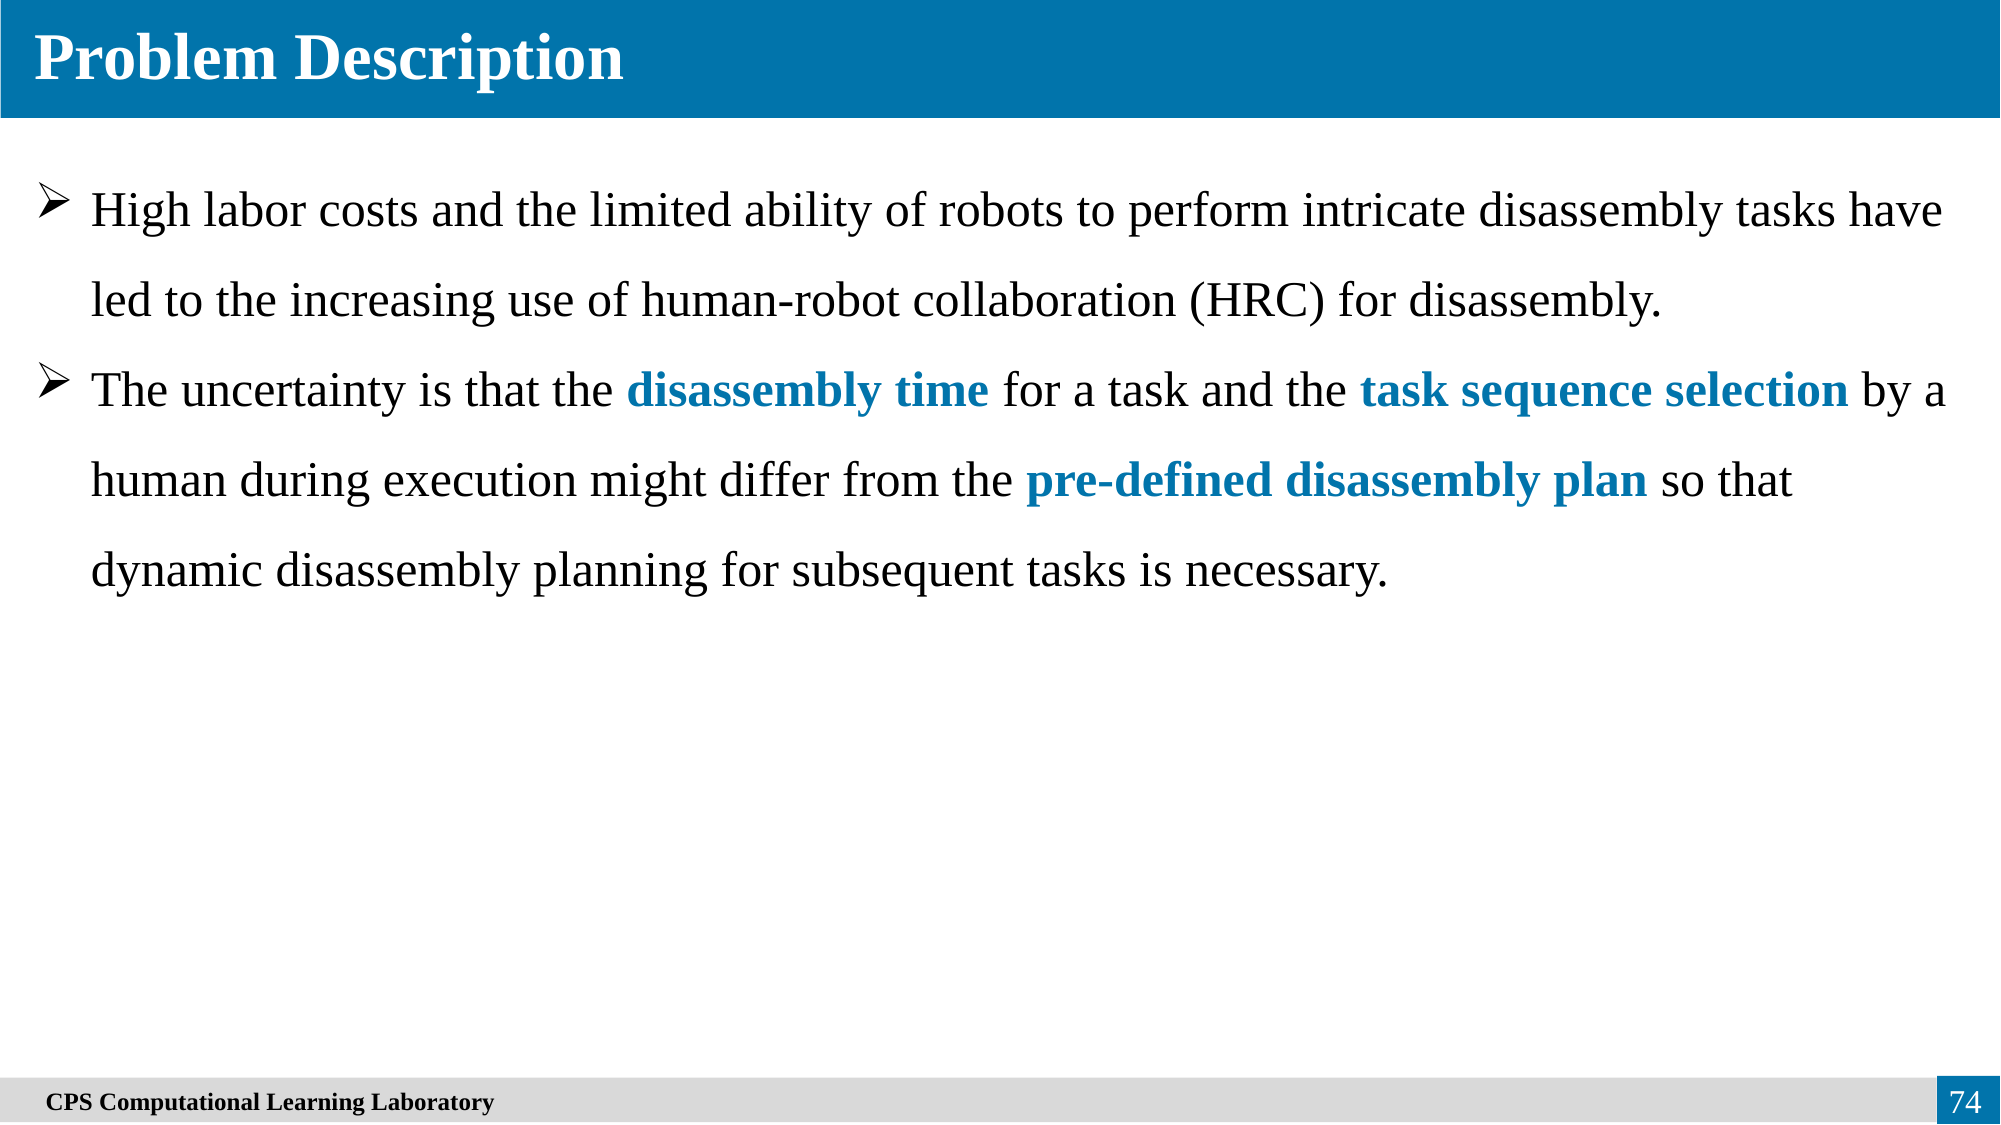

Problem Description
High labor costs and the limited ability of robots to perform intricate disassembly tasks have led to the increasing use of human-robot collaboration (HRC) for disassembly.
The uncertainty is that the disassembly time for a task and the task sequence selection by a human during execution might differ from the pre-defined disassembly plan so that dynamic disassembly planning for subsequent tasks is necessary.
74
　CPS Computational Learning Laboratory